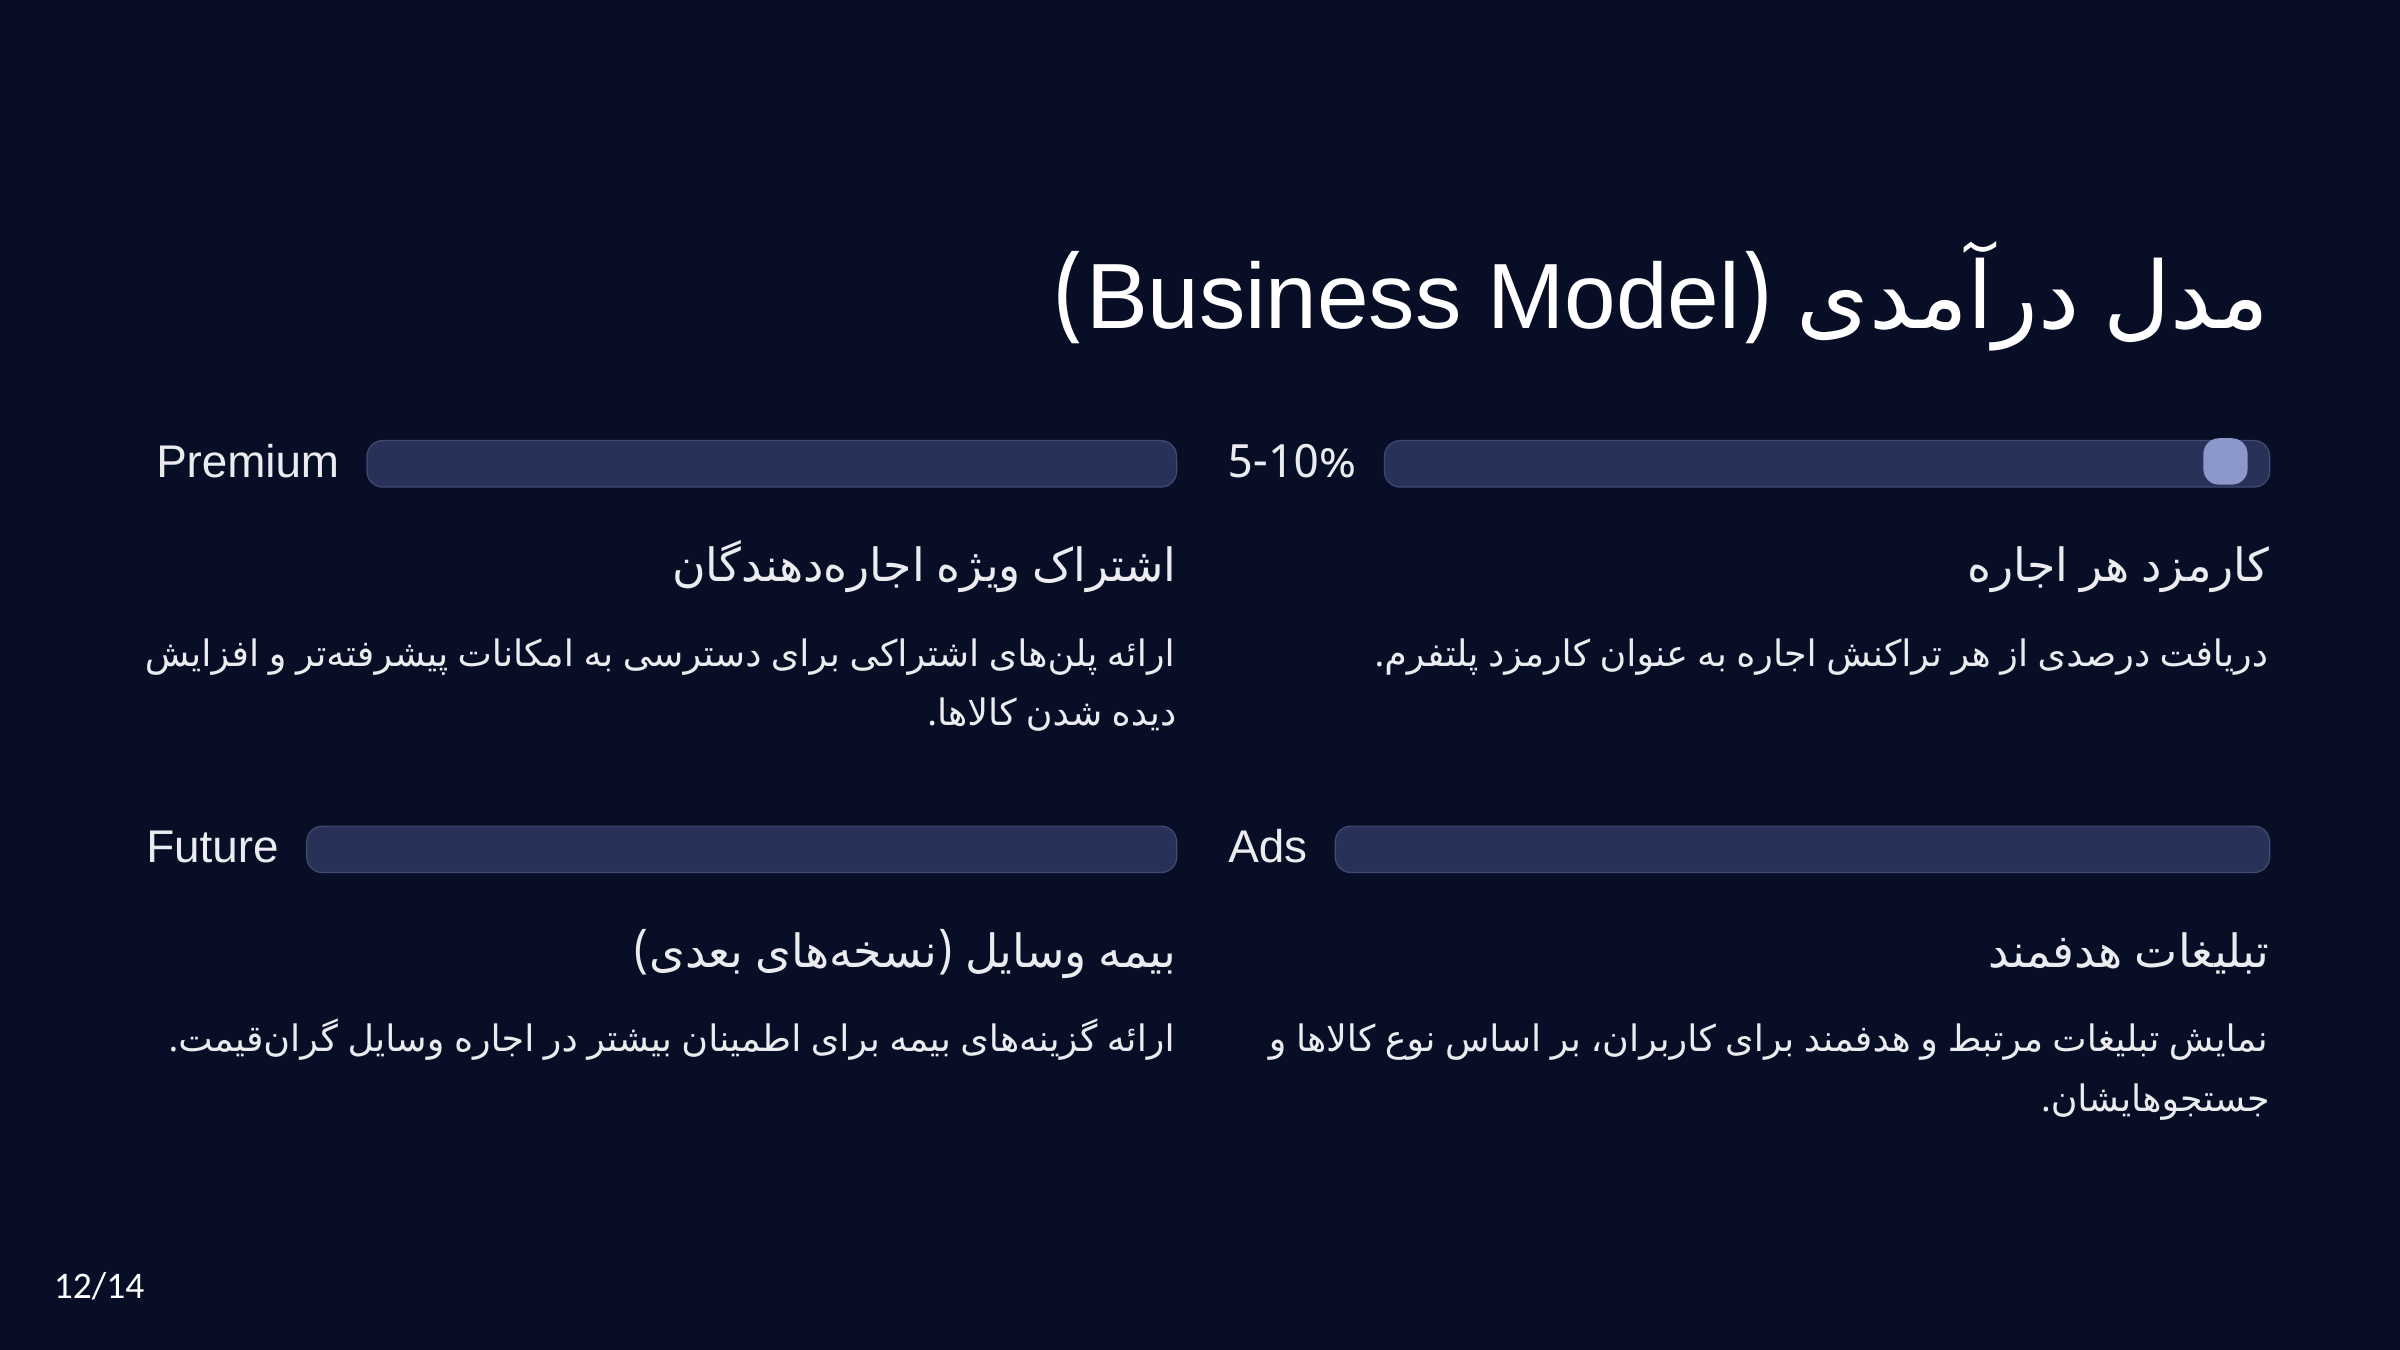

مدل درآمدی (Business Model)

Premium

5-10%

اشتراک ویژه اجاره‌دهندگان
کارمزد هر اجاره
ارائه پلن‌های اشتراکی برای دسترسی به امکانات پیشرفته‌تر و افزایش دیده شدن کالاها.
دریافت درصدی از هر تراکنش اجاره به عنوان کارمزد پلتفرم.
Future

Ads

بیمه وسایل (نسخه‌های بعدی)
تبلیغات هدفمند
ارائه گزینه‌های بیمه برای اطمینان بیشتر در اجاره وسایل گران‌قیمت.
نمایش تبلیغات مرتبط و هدفمند برای کاربران، بر اساس نوع کالاها و جستجوهایشان.
12/14